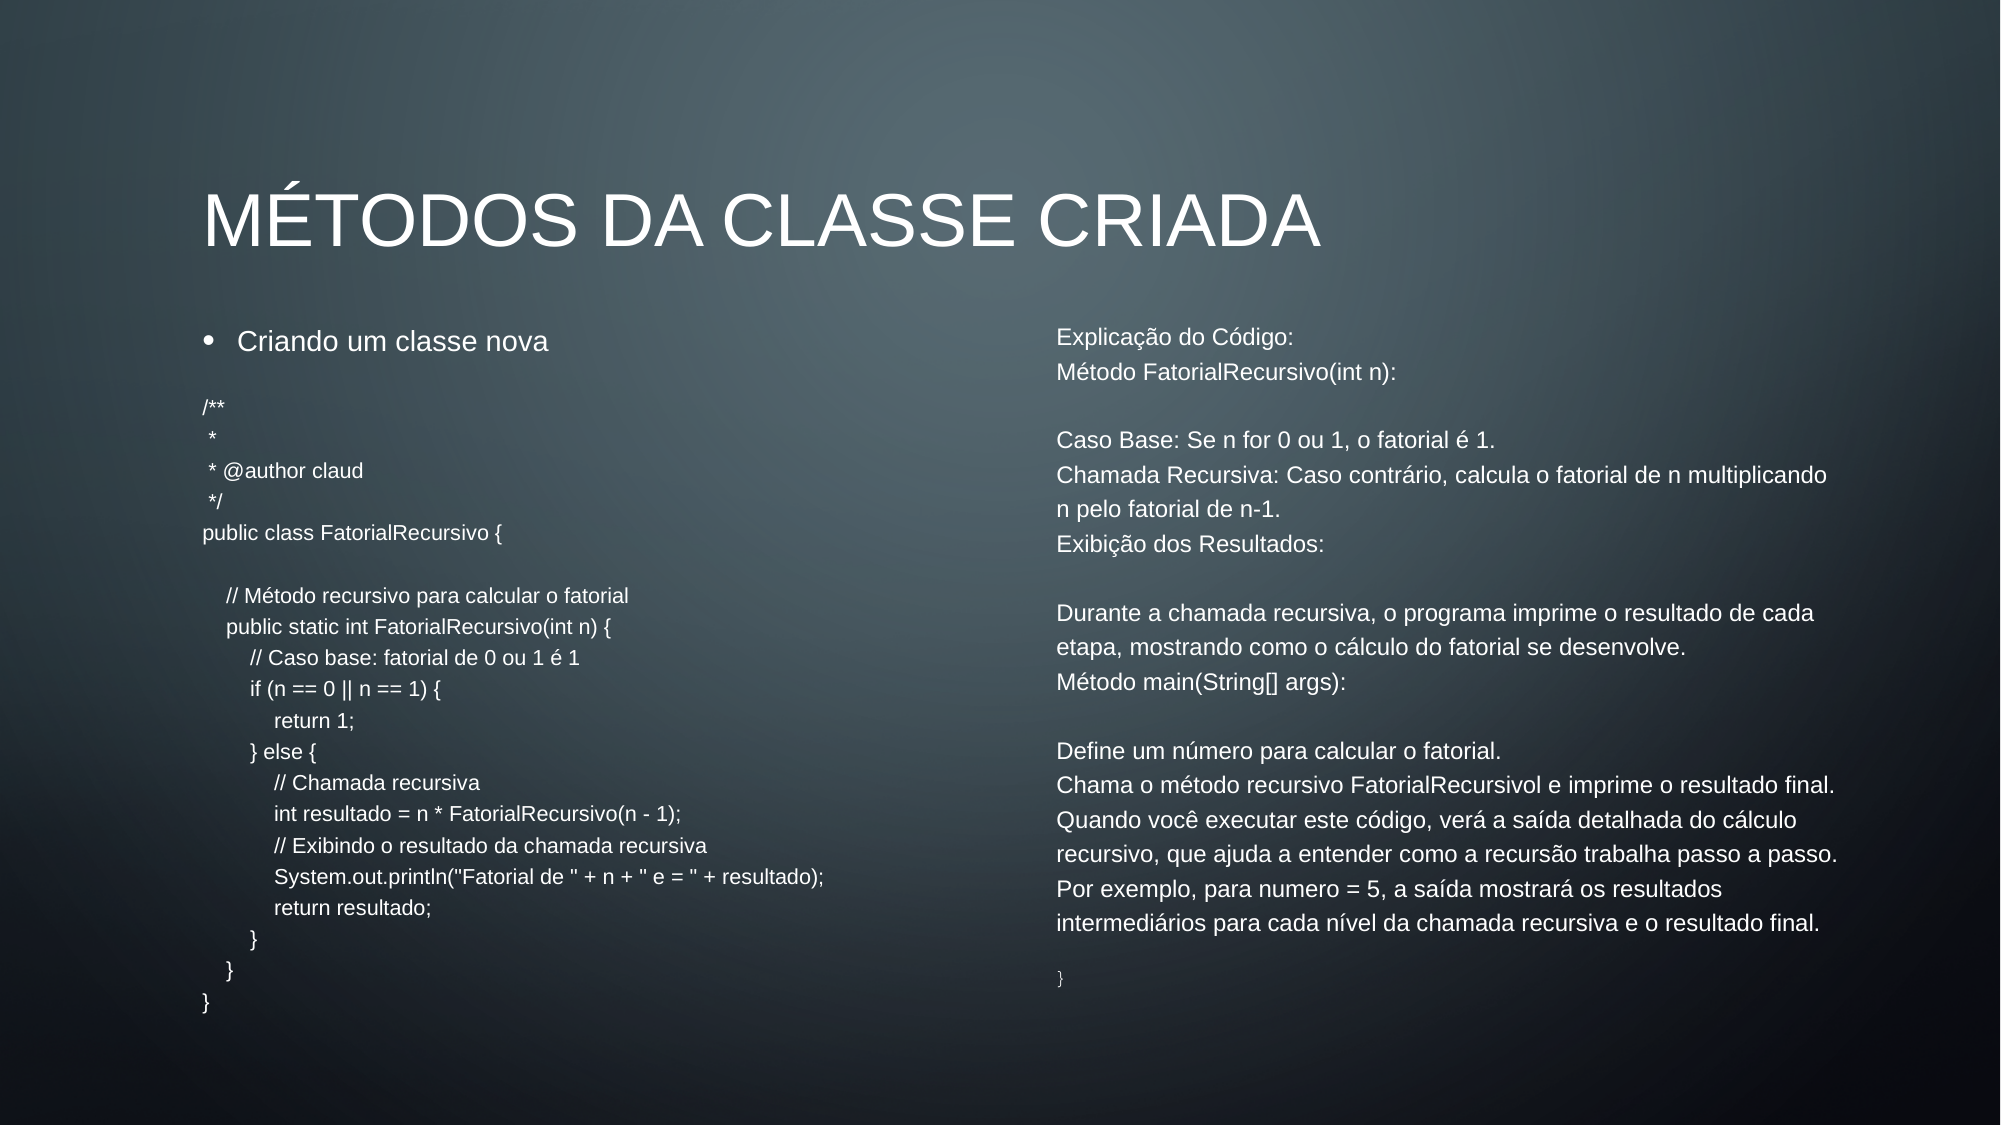

# MÉTODOS DA CLASSE CRIADA
Explicação do Código:
Método FatorialRecursivo(int n):

Caso Base: Se n for 0 ou 1, o fatorial é 1.
Chamada Recursiva: Caso contrário, calcula o fatorial de n multiplicando n pelo fatorial de n-1.
Exibição dos Resultados:

Durante a chamada recursiva, o programa imprime o resultado de cada etapa, mostrando como o cálculo do fatorial se desenvolve.
Método main(String[] args):

Define um número para calcular o fatorial.
Chama o método recursivo FatorialRecursivol e imprime o resultado final.
Quando você executar este código, verá a saída detalhada do cálculo recursivo, que ajuda a entender como a recursão trabalha passo a passo. Por exemplo, para numero = 5, a saída mostrará os resultados intermediários para cada nível da chamada recursiva e o resultado final.
}

Criando um classe nova

/**
 *
 * @author claud
 */
public class FatorialRecursivo {

    // Método recursivo para calcular o fatorial
    public static int FatorialRecursivo(int n) {
        // Caso base: fatorial de 0 ou 1 é 1
        if (n == 0 || n == 1) {
            return 1;
        } else {
            // Chamada recursiva
            int resultado = n * FatorialRecursivo(n - 1);
            // Exibindo o resultado da chamada recursiva
            System.out.println("Fatorial de " + n + " e = " + resultado);
            return resultado;
        }
    }
}